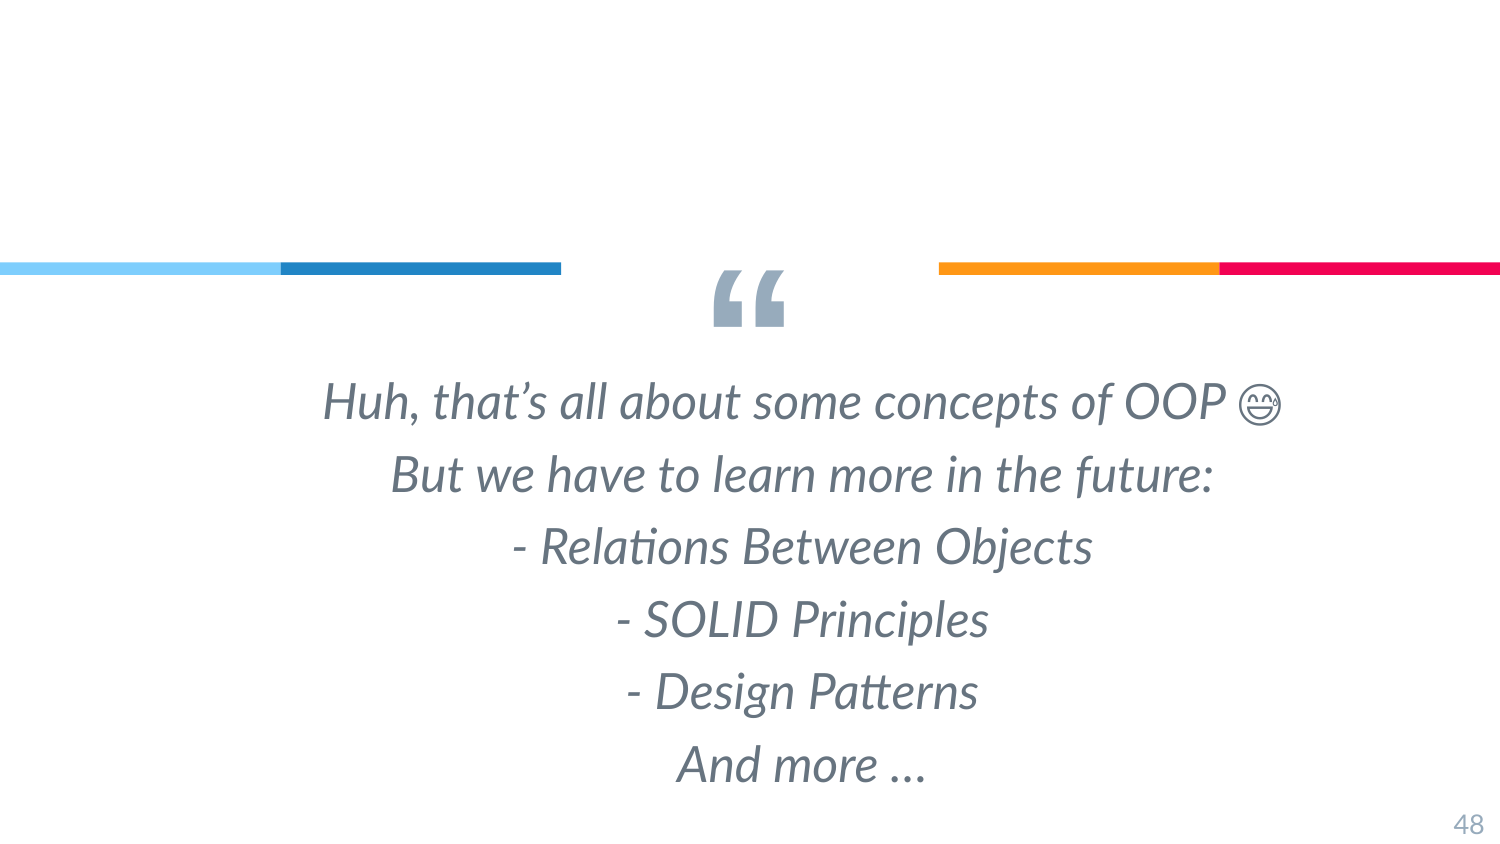

Huh, that’s all about some concepts of OOP 😅
But we have to learn more in the future:
- Relations Between Objects
- SOLID Principles
- Design Patterns
And more …
48